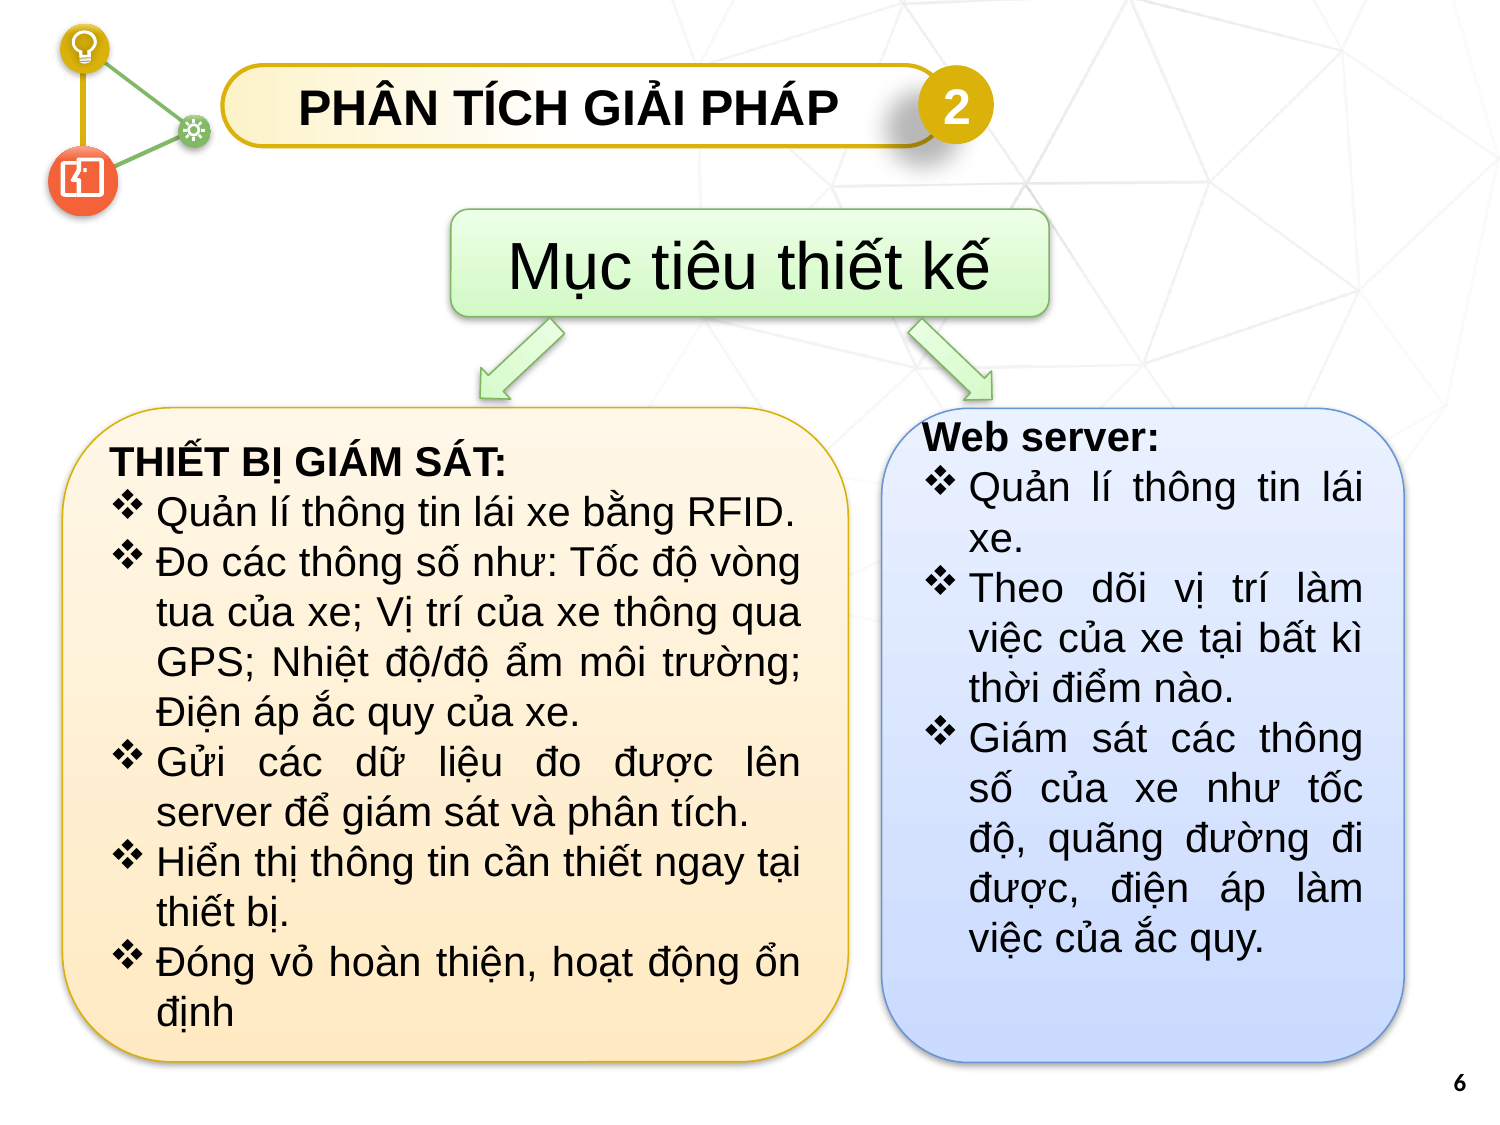

PHÂN TÍCH GIẢI PHÁP
2
Mục tiêu thiết kế

THIẾT BỊ GIÁM SÁT:
Quản lí thông tin lái xe bằng RFID.
Đo các thông số như: Tốc độ vòng tua của xe; Vị trí của xe thông qua GPS; Nhiệt độ/độ ẩm môi trường; Điện áp ắc quy của xe.
Gửi các dữ liệu đo được lên server để giám sát và phân tích.
Hiển thị thông tin cần thiết ngay tại thiết bị.
Đóng vỏ hoàn thiện, hoạt động ổn định
Web server:
Quản lí thông tin lái xe.
Theo dõi vị trí làm việc của xe tại bất kì thời điểm nào.
Giám sát các thông số của xe như tốc độ, quãng đường đi được, điện áp làm việc của ắc quy.

6